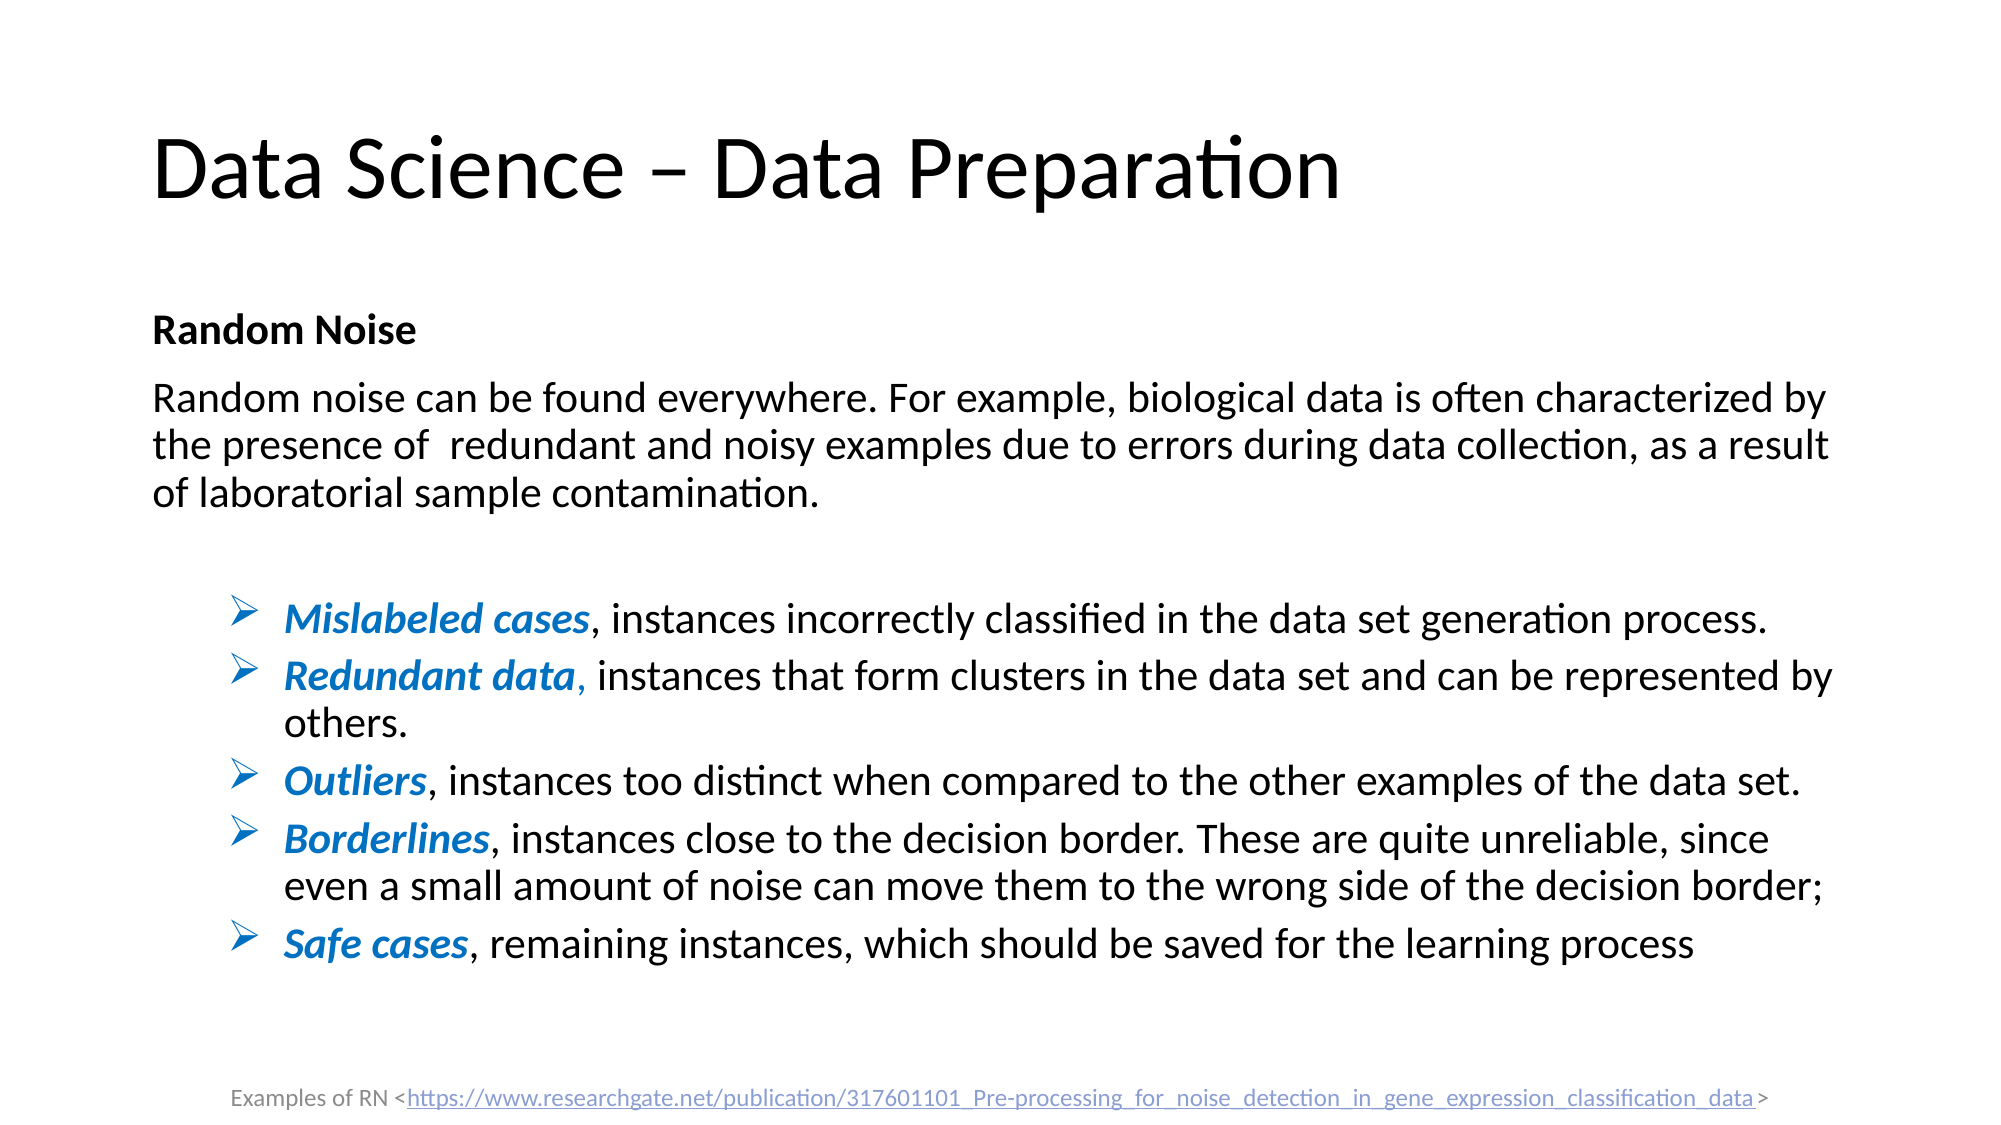

# Data Science – Data Preparation
Random Noise
Random noise can be found everywhere. For example, biological data is often characterized by the presence of  redundant and noisy examples due to errors during data collection, as a result of laboratorial sample contamination.

Mislabeled cases, instances incorrectly classiﬁed in the data set generation process.
Redundant data, instances that form clusters in the data set and can be represented by others.
Outliers, instances too distinct when compared to the other examples of the data set.
Borderlines, instances close to the decision border. These are quite unreliable, since even a small amount of noise can move them to the wrong side of the decision border;
Safe cases, remaining instances, which should be saved for the learning process

Examples of RN <https://www.researchgate.net/publication/317601101_Pre-processing_for_noise_detection_in_gene_expression_classification_data>